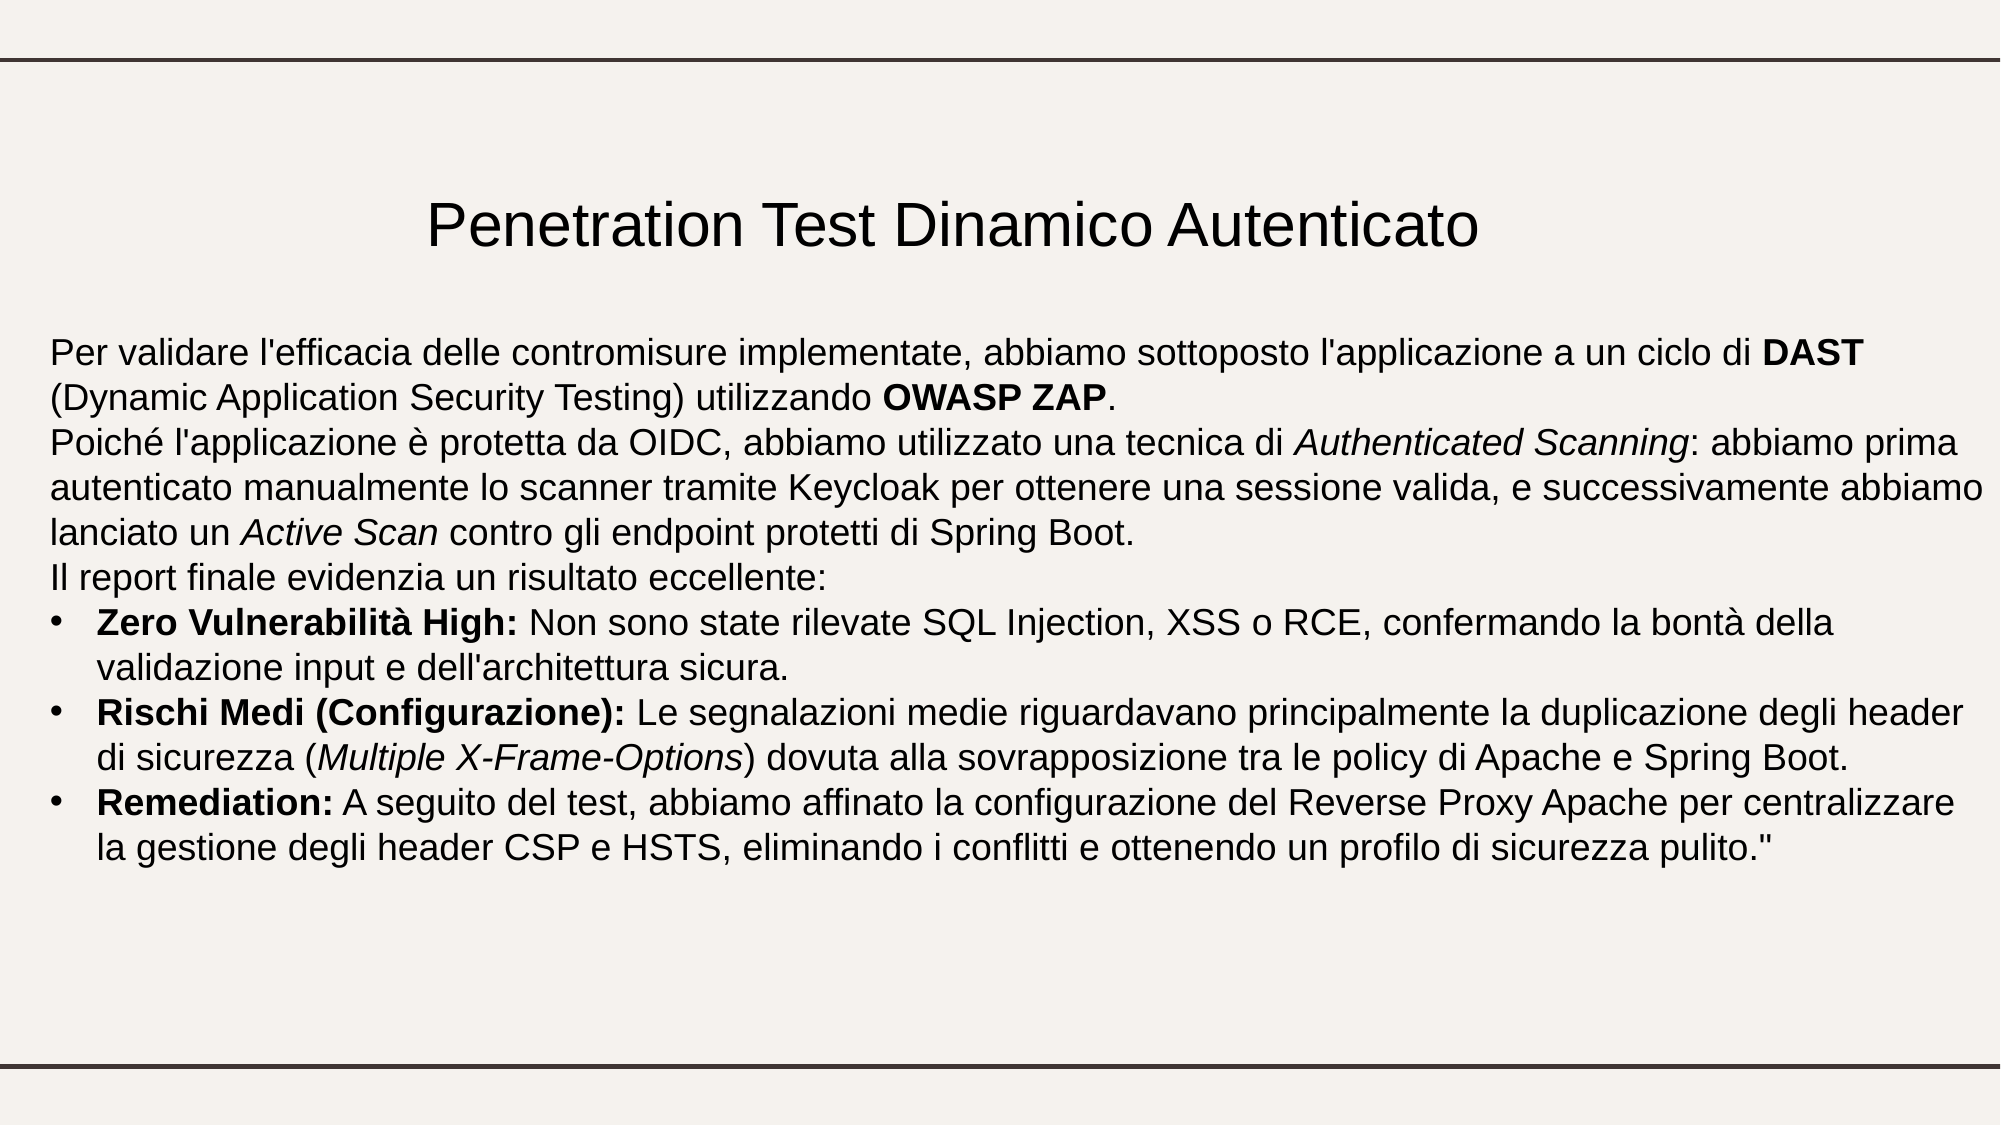

Penetration Test Dinamico Autenticato
Per validare l'efficacia delle contromisure implementate, abbiamo sottoposto l'applicazione a un ciclo di DAST (Dynamic Application Security Testing) utilizzando OWASP ZAP.
Poiché l'applicazione è protetta da OIDC, abbiamo utilizzato una tecnica di Authenticated Scanning: abbiamo prima autenticato manualmente lo scanner tramite Keycloak per ottenere una sessione valida, e successivamente abbiamo lanciato un Active Scan contro gli endpoint protetti di Spring Boot.
Il report finale evidenzia un risultato eccellente:
Zero Vulnerabilità High: Non sono state rilevate SQL Injection, XSS o RCE, confermando la bontà della validazione input e dell'architettura sicura.
Rischi Medi (Configurazione): Le segnalazioni medie riguardavano principalmente la duplicazione degli header di sicurezza (Multiple X-Frame-Options) dovuta alla sovrapposizione tra le policy di Apache e Spring Boot.
Remediation: A seguito del test, abbiamo affinato la configurazione del Reverse Proxy Apache per centralizzare la gestione degli header CSP e HSTS, eliminando i conflitti e ottenendo un profilo di sicurezza pulito."